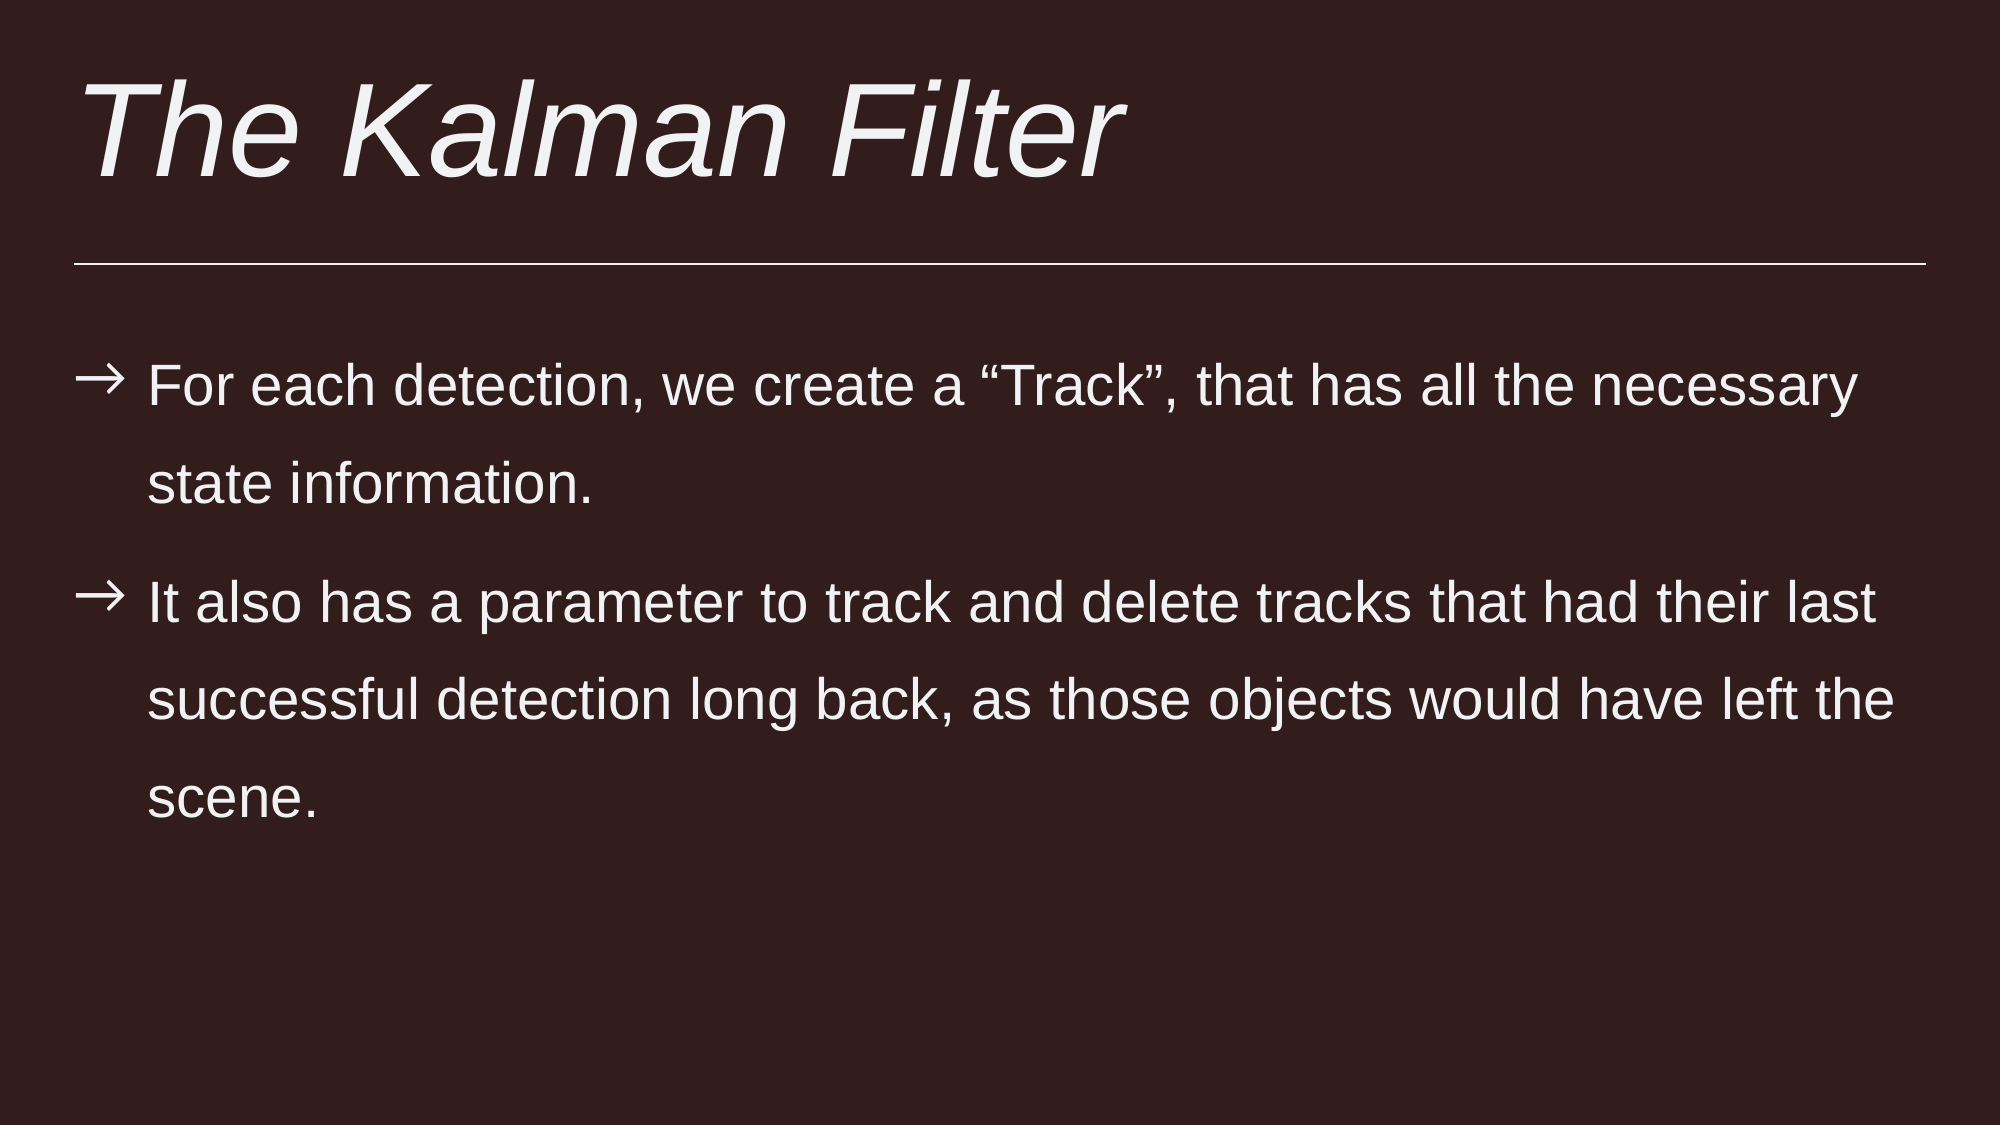

# The Kalman Filter
For each detection, we create a “Track”, that has all the necessary state information.
It also has a parameter to track and delete tracks that had their last successful detection long back, as those objects would have left the scene.